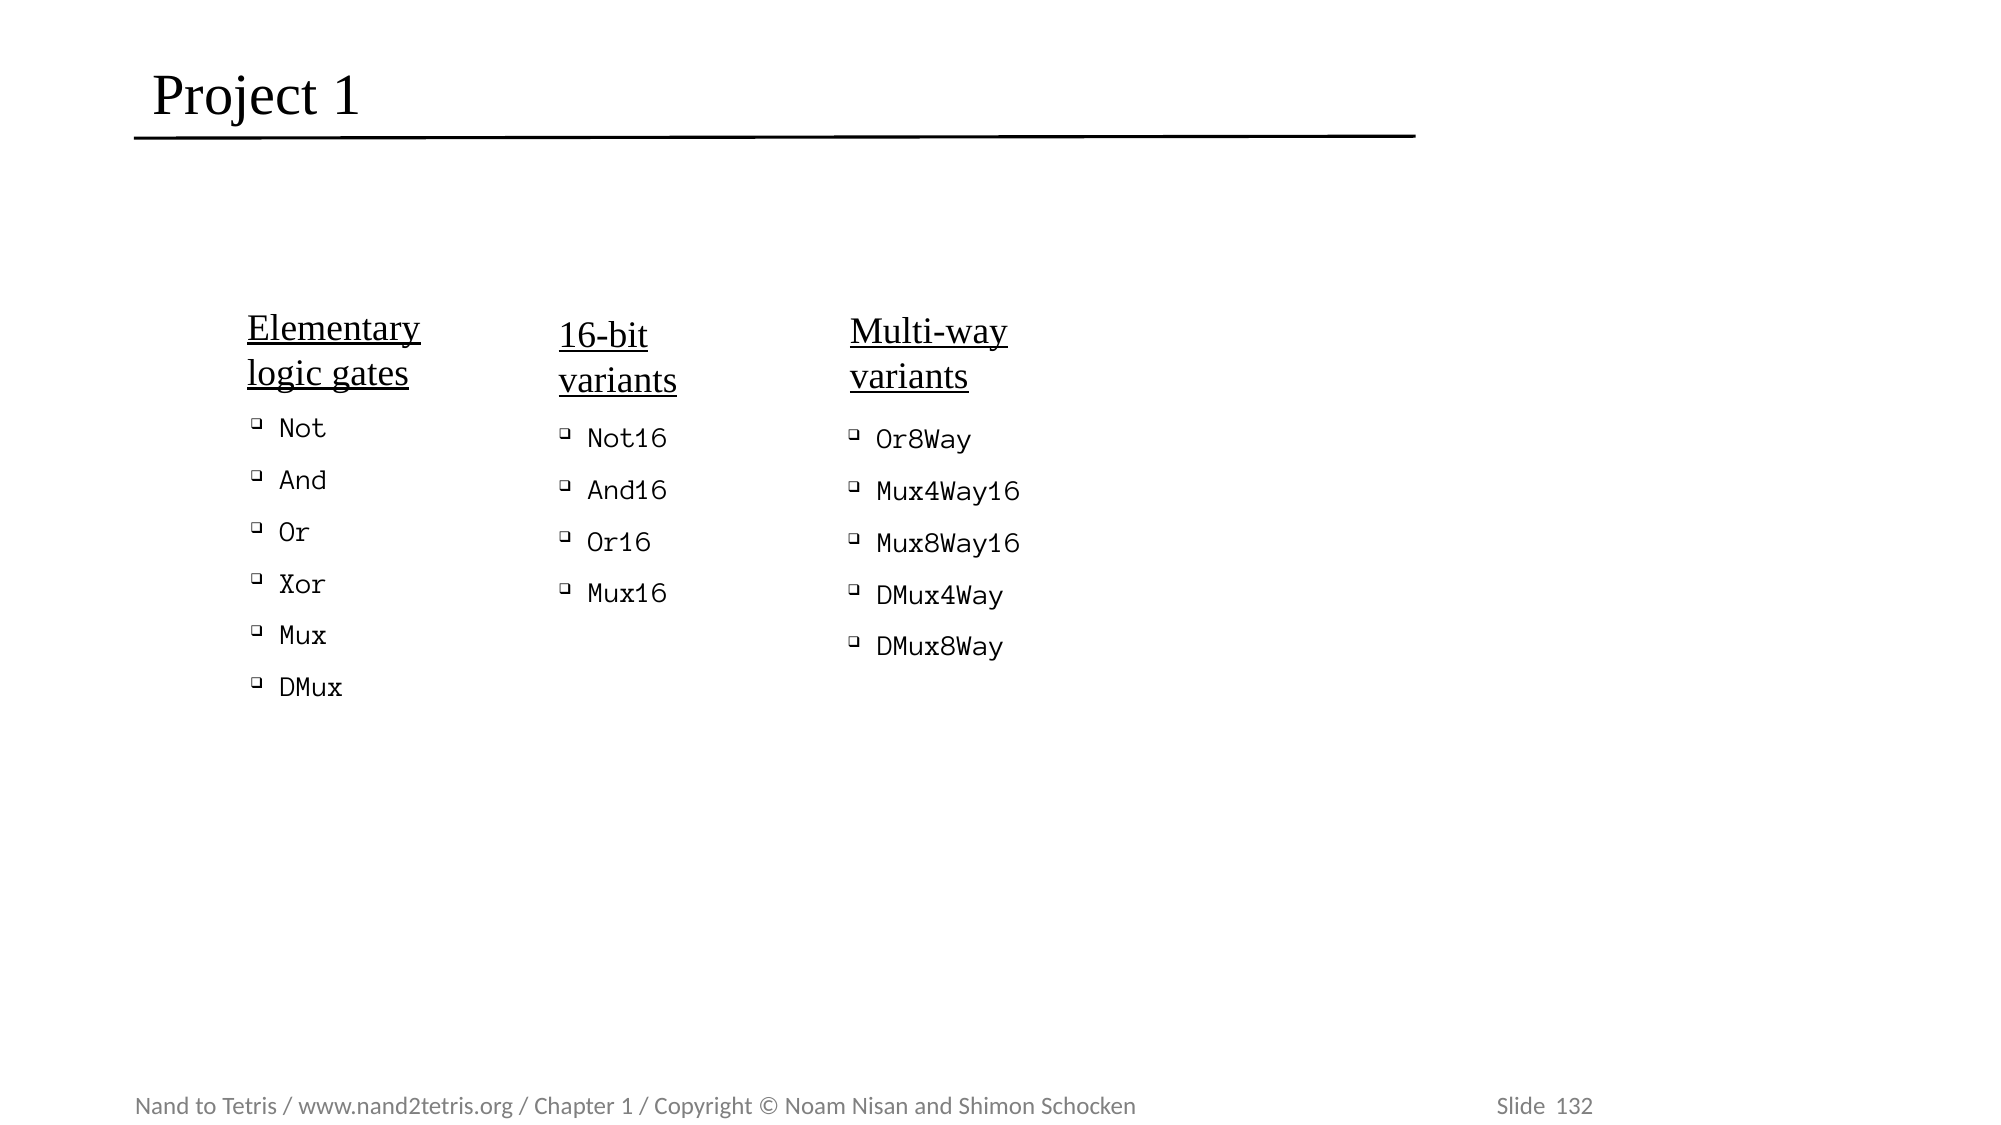

# Project 1
Elementary logic gates
Not
And
Or
Xor
Mux
DMux
Multi-way
variants
Or8Way
Mux4Way16
Mux8Way16
DMux4Way
DMux8Way
16-bit
variants
Not16
And16
Or16
Mux16